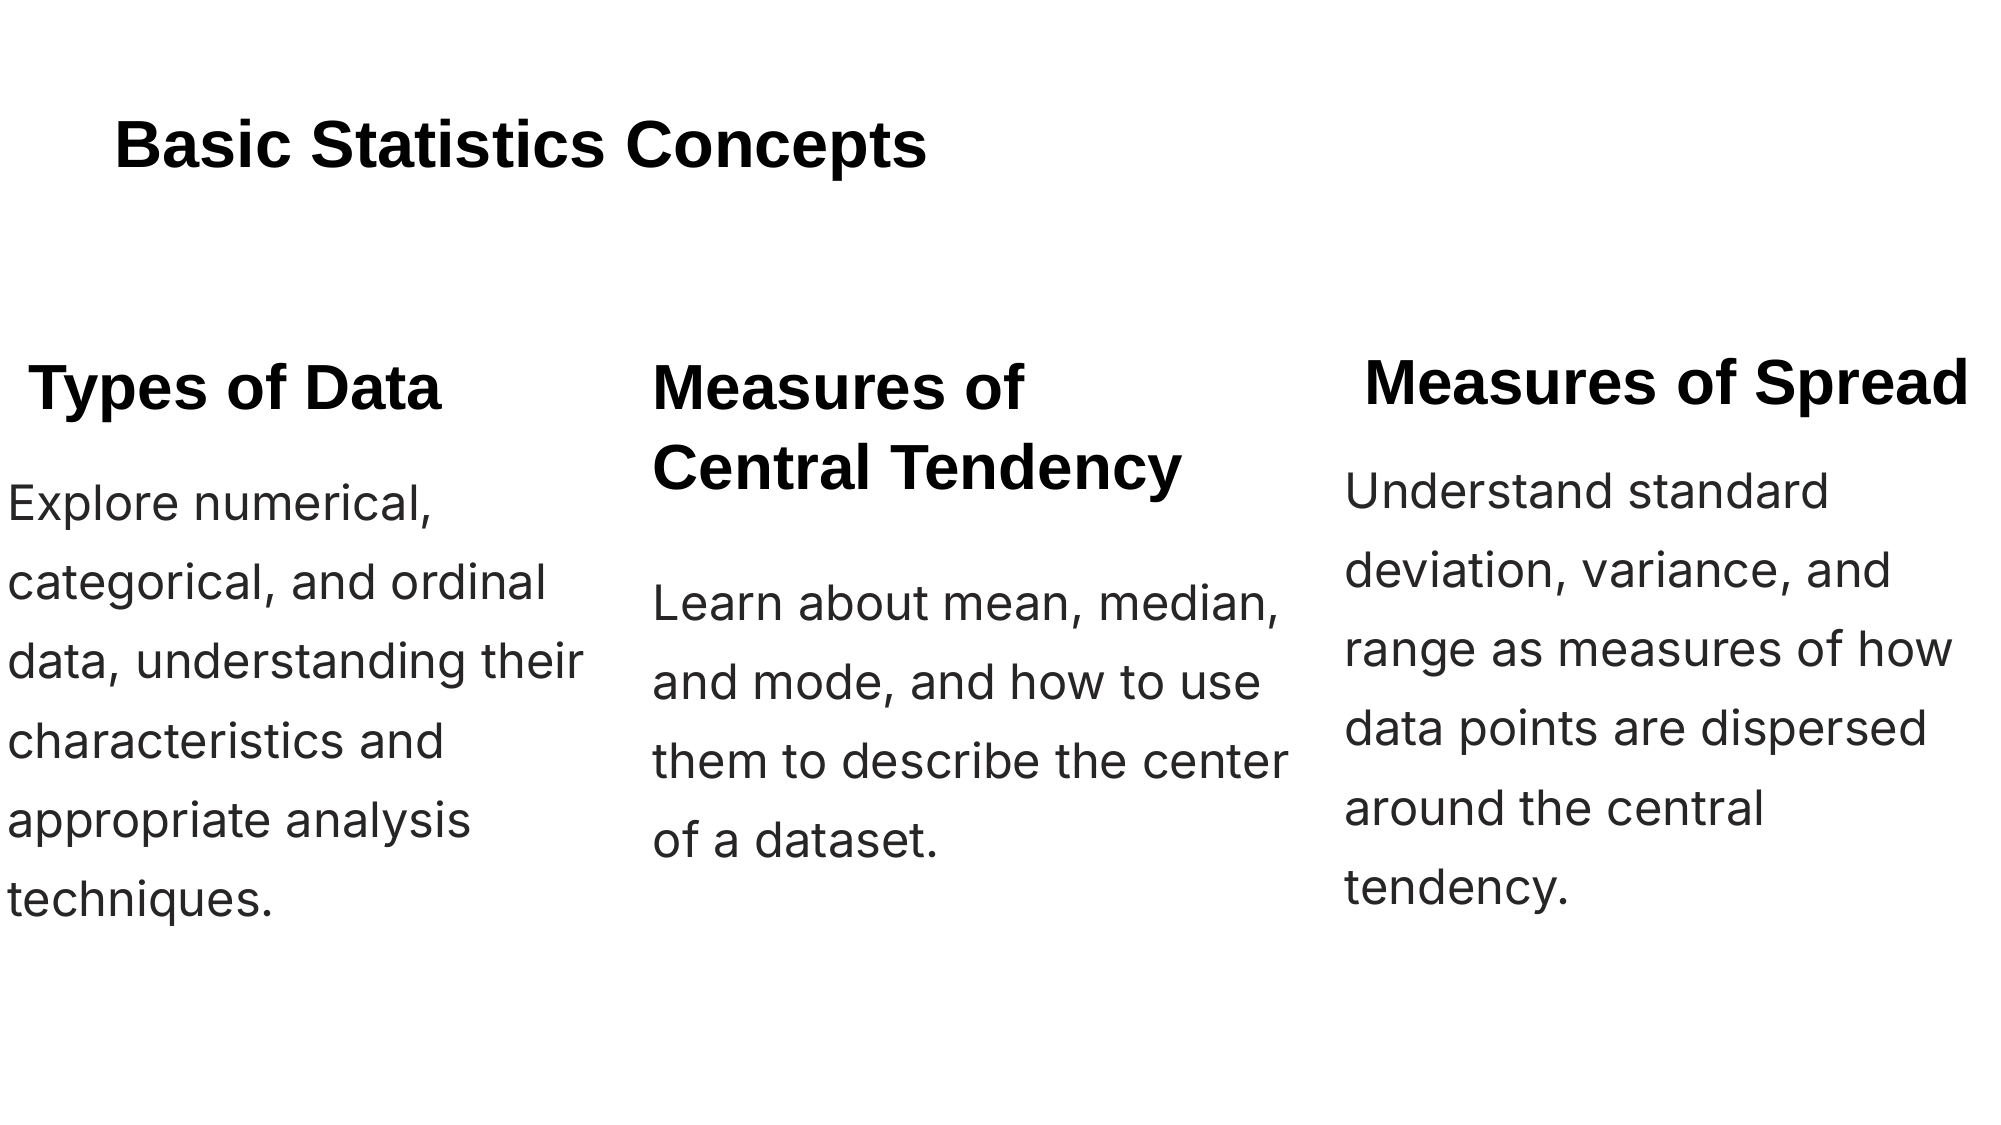

Basic Statistics Concepts

Measures of Spread
Types of Data
Measures of Central Tendency
Understand standard deviation, variance, and range as measures of how data points are dispersed around the central tendency.
Explore numerical, categorical, and ordinal data, understanding their characteristics and appropriate analysis techniques.
Learn about mean, median, and mode, and how to use them to describe the center of a dataset.